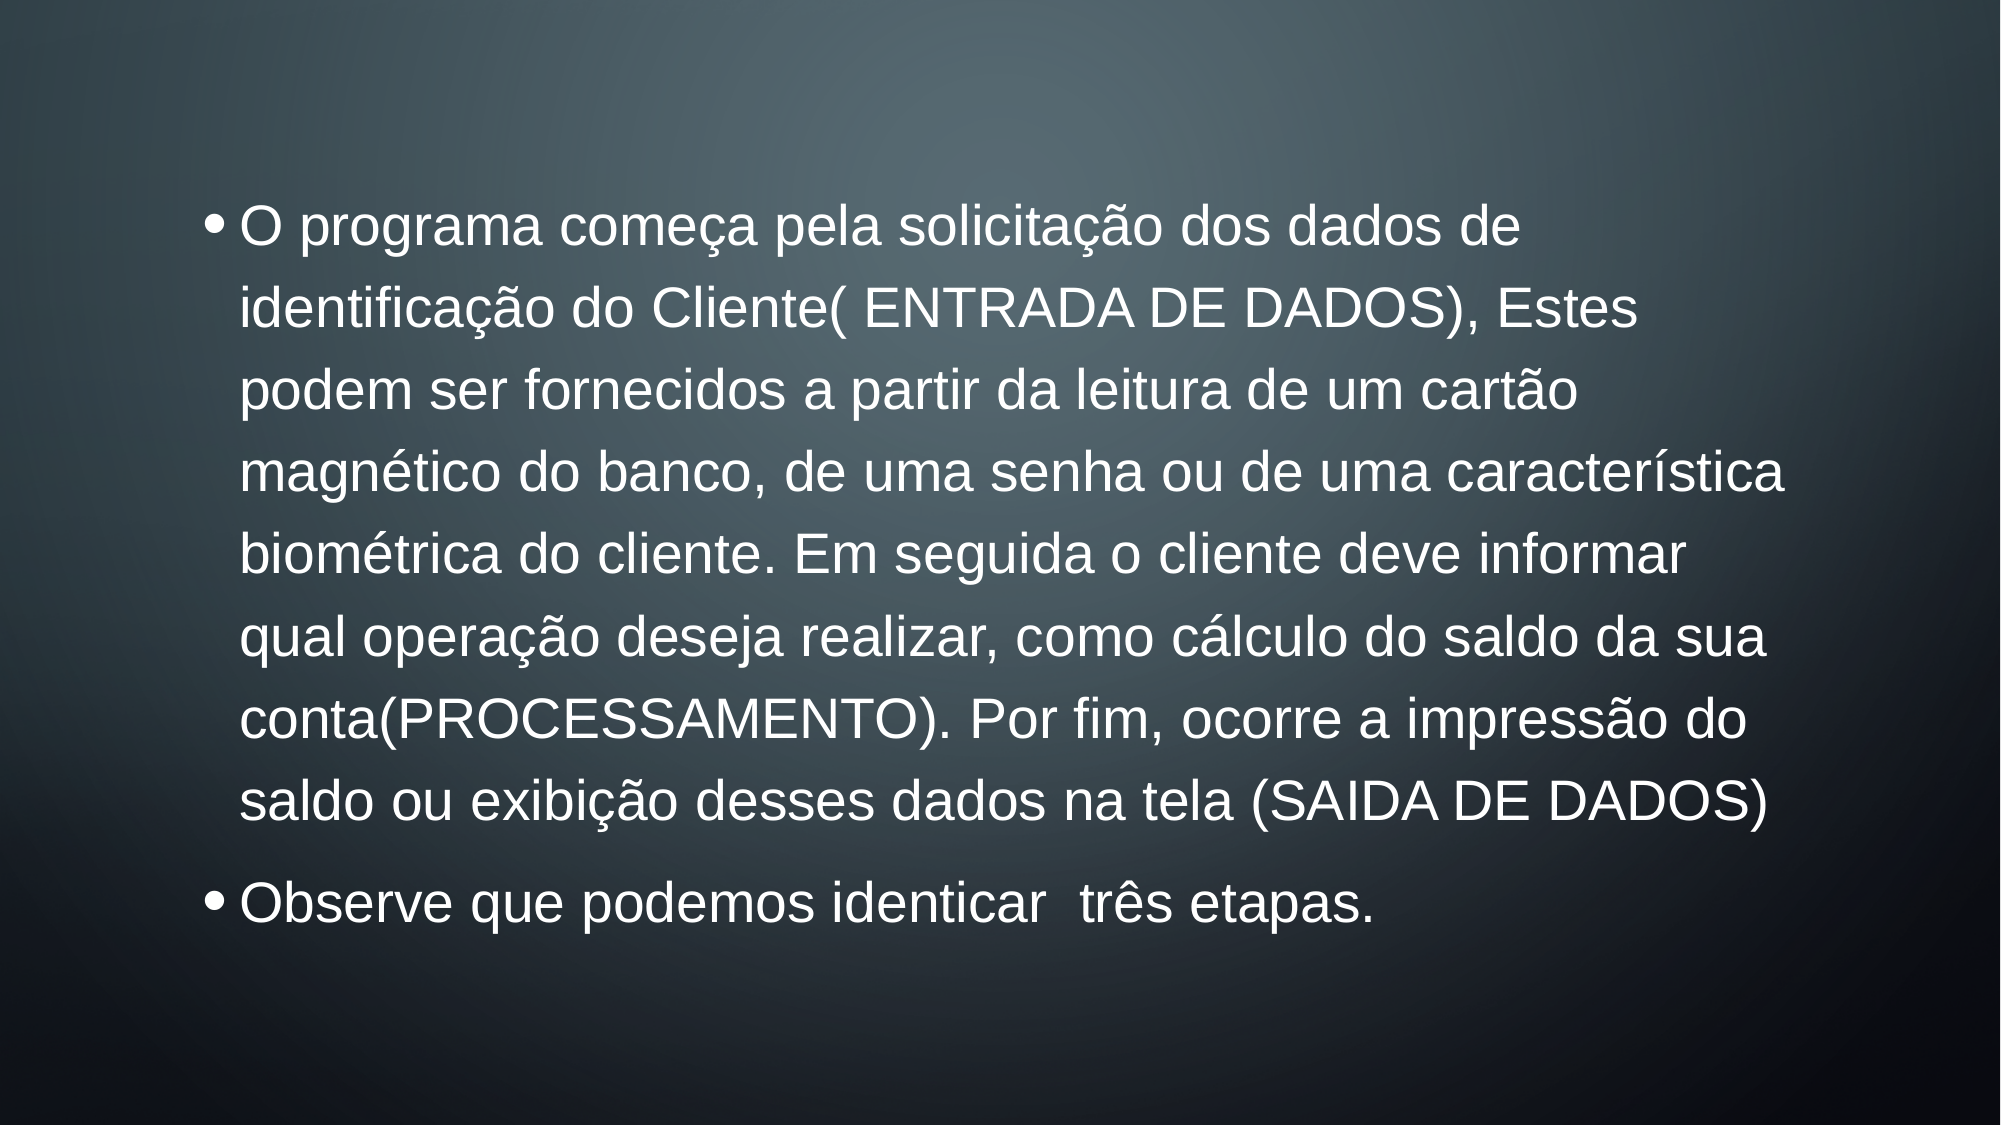

O programa começa pela solicitação dos dados de identificação do Cliente( ENTRADA DE DADOS), Estes podem ser fornecidos a partir da leitura de um cartão magnético do banco, de uma senha ou de uma característica biométrica do cliente. Em seguida o cliente deve informar qual operação deseja realizar, como cálculo do saldo da sua conta(PROCESSAMENTO). Por fim, ocorre a impressão do saldo ou exibição desses dados na tela (SAIDA DE DADOS)
Observe que podemos identicar  três etapas.